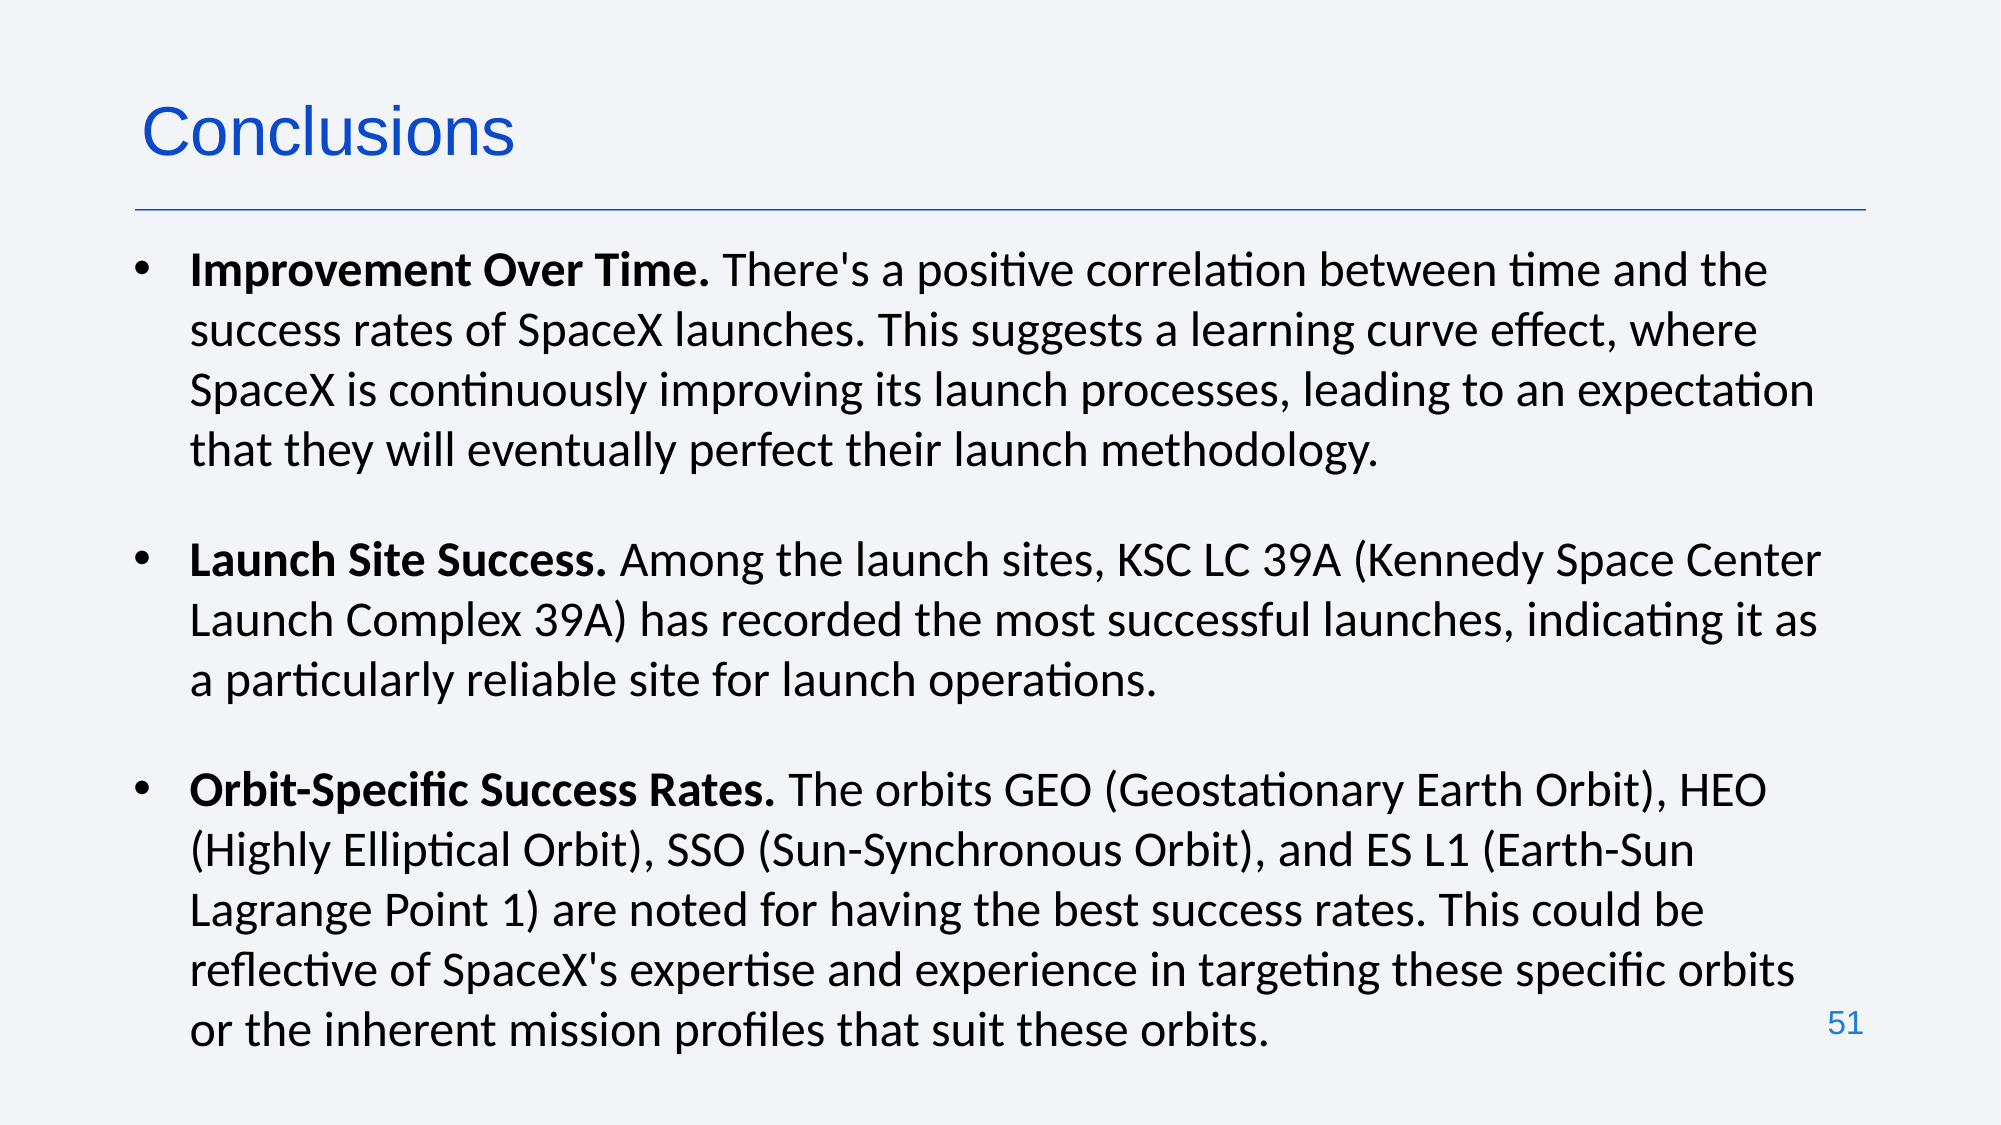

Conclusions
Improvement Over Time. There's a positive correlation between time and the success rates of SpaceX launches. This suggests a learning curve effect, where SpaceX is continuously improving its launch processes, leading to an expectation that they will eventually perfect their launch methodology.
Launch Site Success. Among the launch sites, KSC LC 39A (Kennedy Space Center Launch Complex 39A) has recorded the most successful launches, indicating it as a particularly reliable site for launch operations.
Orbit-Specific Success Rates. The orbits GEO (Geostationary Earth Orbit), HEO (Highly Elliptical Orbit), SSO (Sun-Synchronous Orbit), and ES L1 (Earth-Sun Lagrange Point 1) are noted for having the best success rates. This could be reflective of SpaceX's expertise and experience in targeting these specific orbits or the inherent mission profiles that suit these orbits.
51